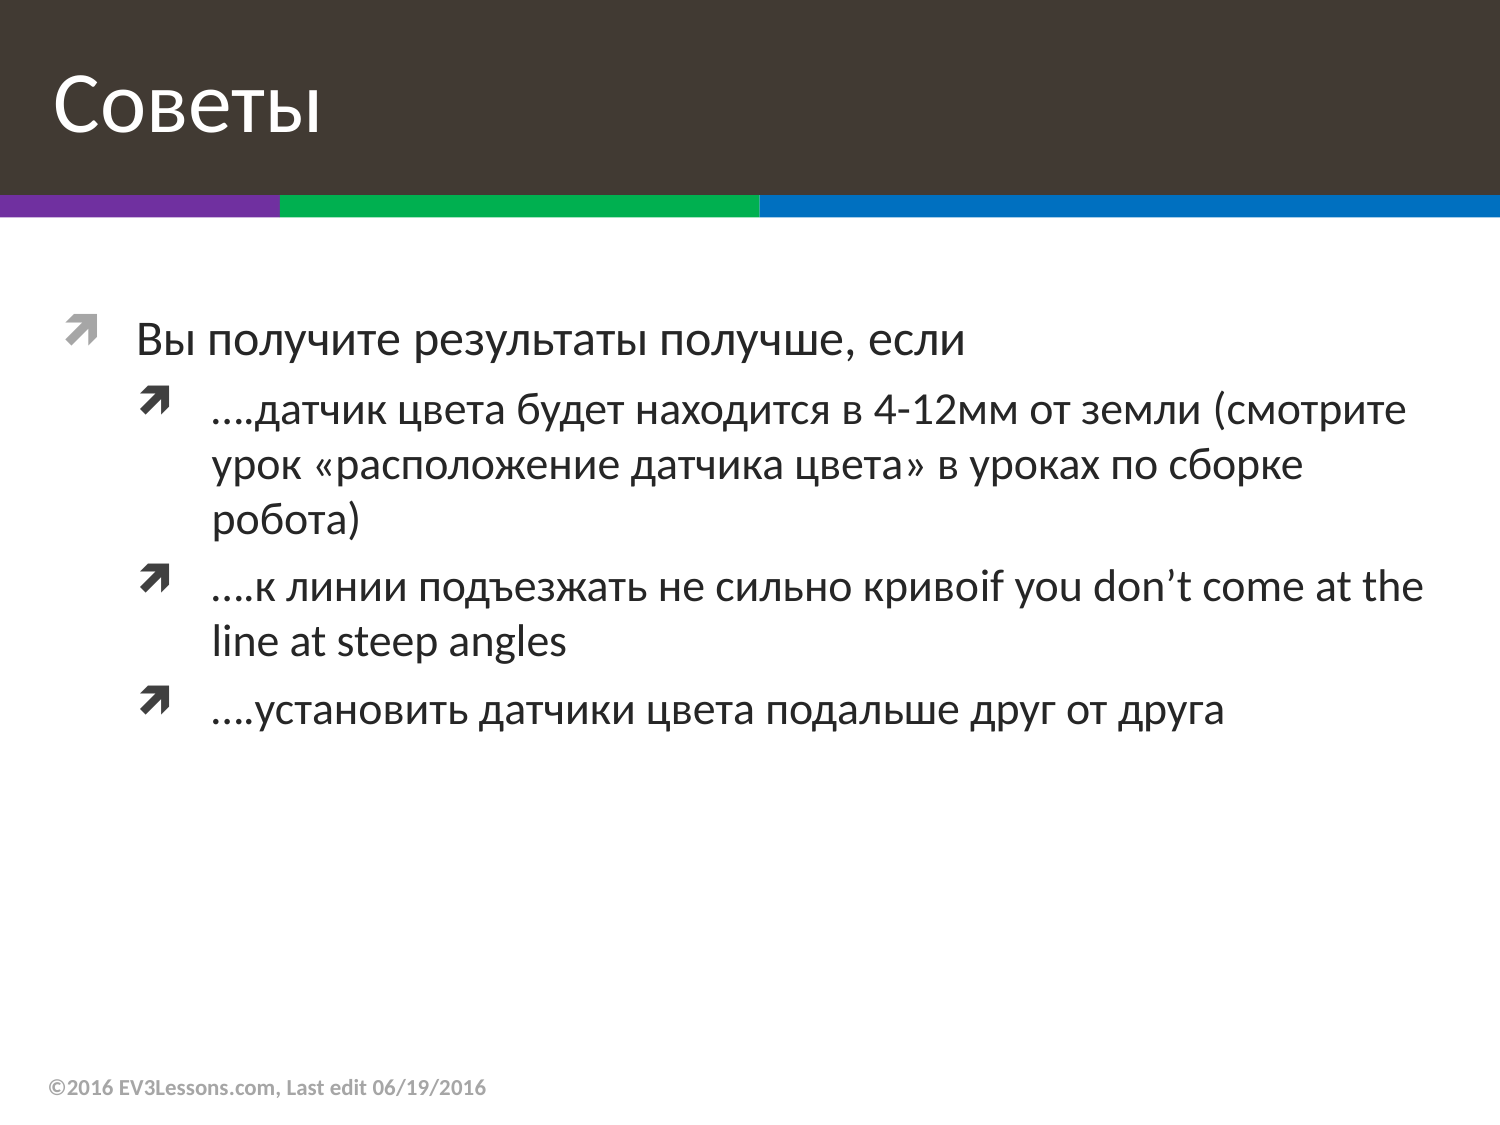

# Советы
Вы получите результаты получше, если
….датчик цвета будет находится в 4-12мм от земли (смотрите урок «расположение датчика цвета» в уроках по сборке робота)
….к линии подъезжать не сильно кривоif you don’t come at the line at steep angles
….установить датчики цвета подальше друг от друга
©2016 EV3Lessons.com, Last edit 06/19/2016